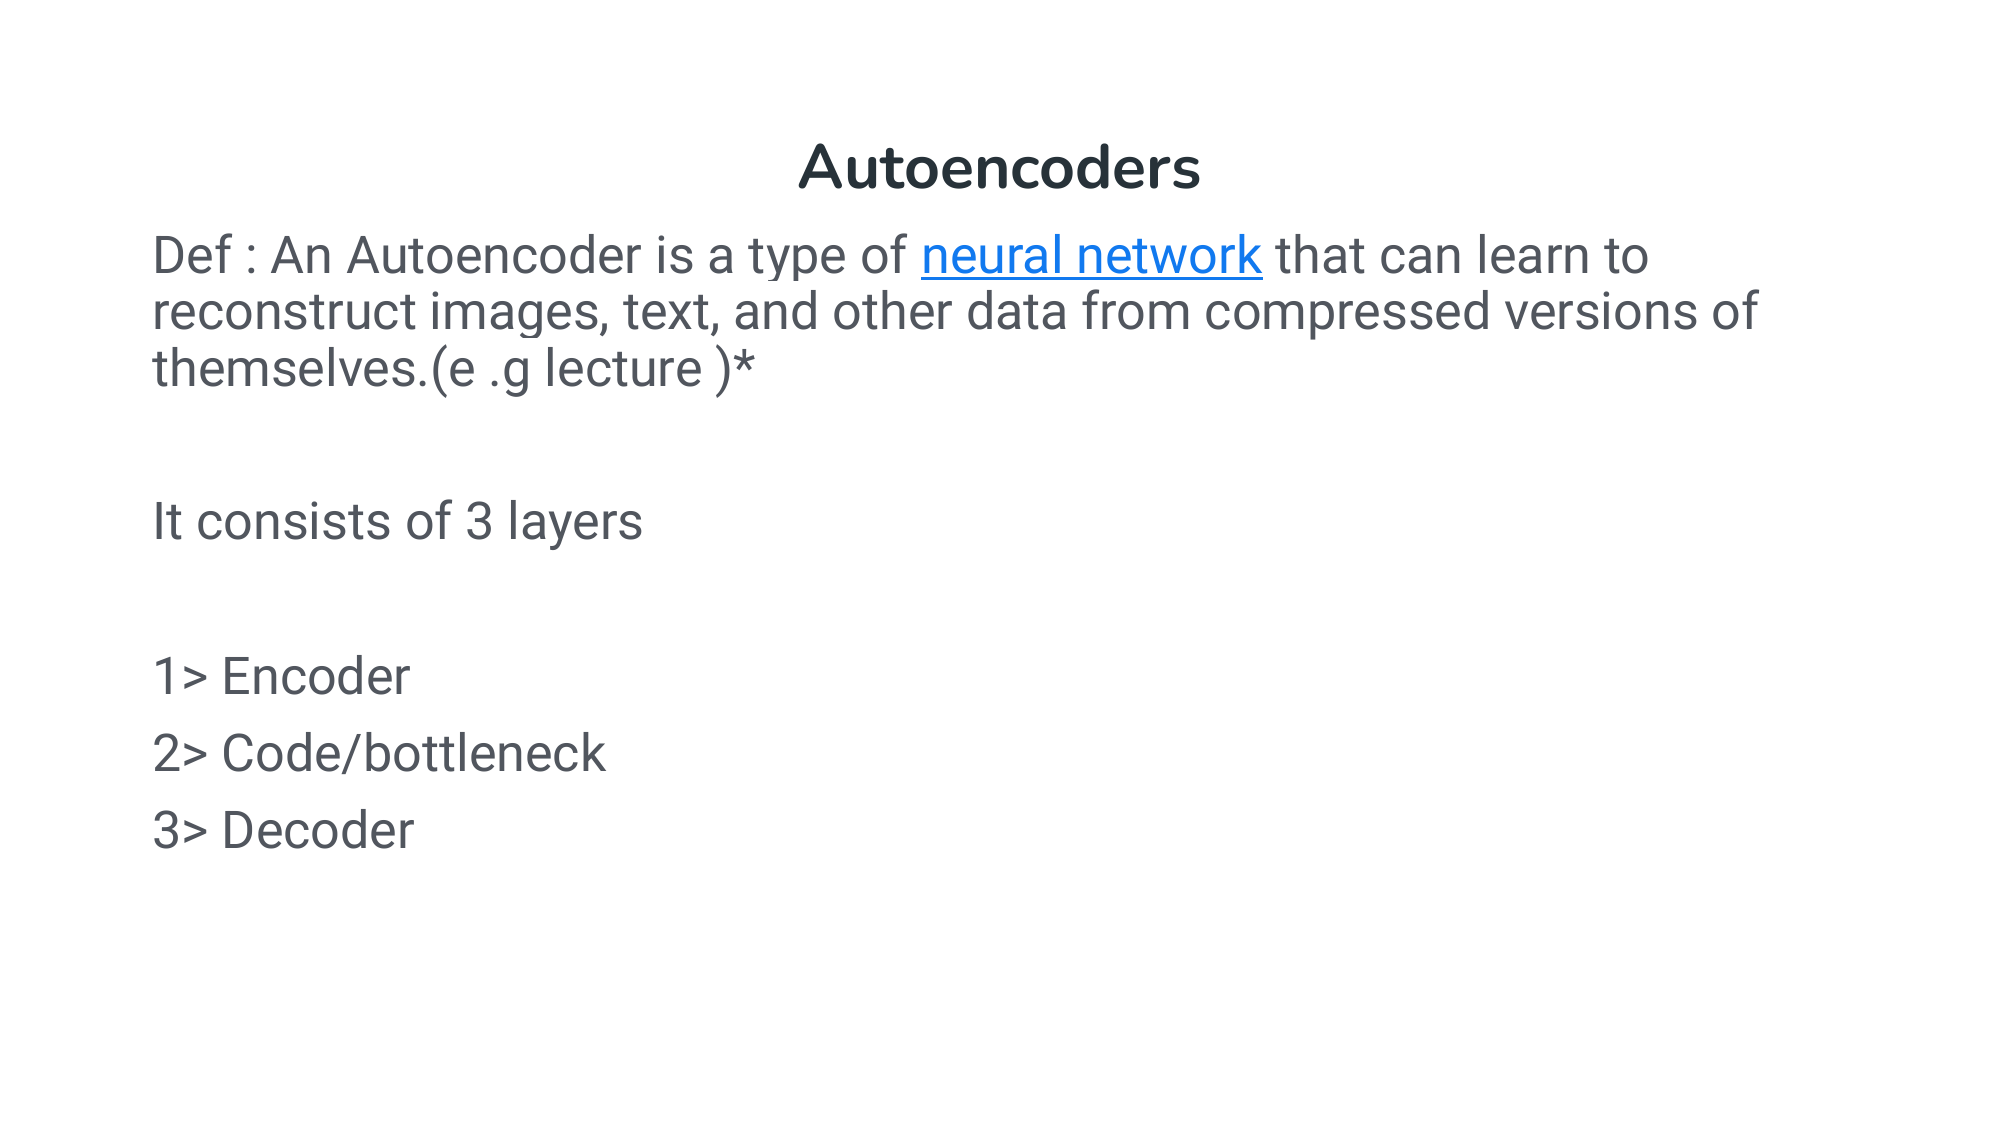

# Autoencoders
Def : An Autoencoder is a type of neural network that can learn to reconstruct images, text, and other data from compressed versions of themselves.(e .g lecture )*

It consists of 3 layers

1> Encoder
2> Code/bottleneck
3> Decoder